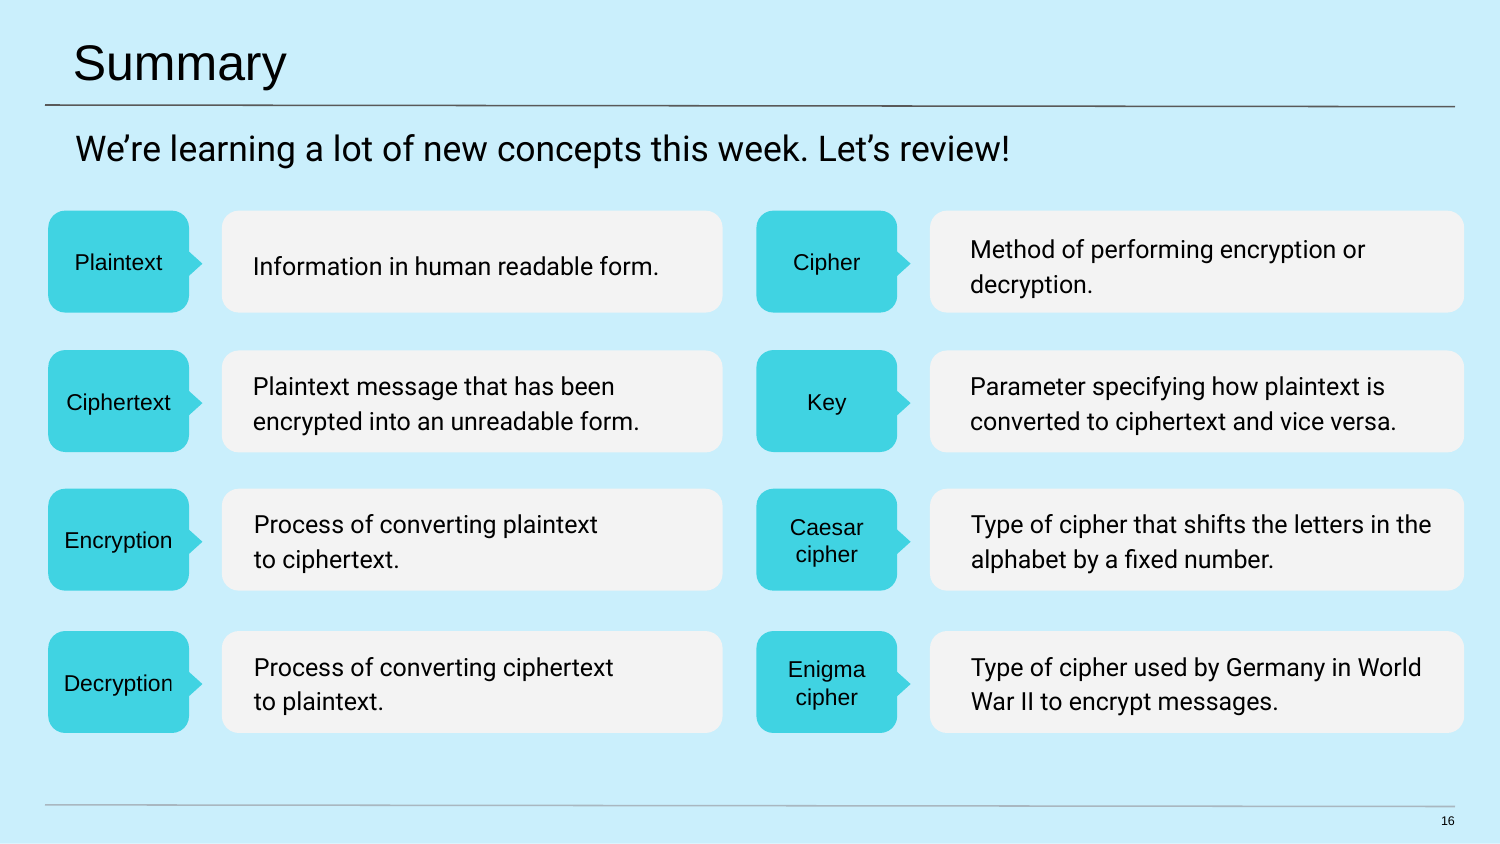

# Summary
We’re learning a lot of new concepts this week. Let’s review!
Cipher

Plaintext

Information in human readable form.
Method of performing encryption or decryption.
Ciphertext

Key

Parameter specifying how plaintext is converted to ciphertext and vice versa.
Plaintext message that has been encrypted into an unreadable form.
Encryption

Caesar cipher

Type of cipher that shifts the letters in the alphabet by a fixed number.
Process of converting plaintext
to ciphertext.
Decryption

Enigma cipher

Type of cipher used by Germany in World War II to encrypt messages.
Process of converting ciphertext
to plaintext.

16